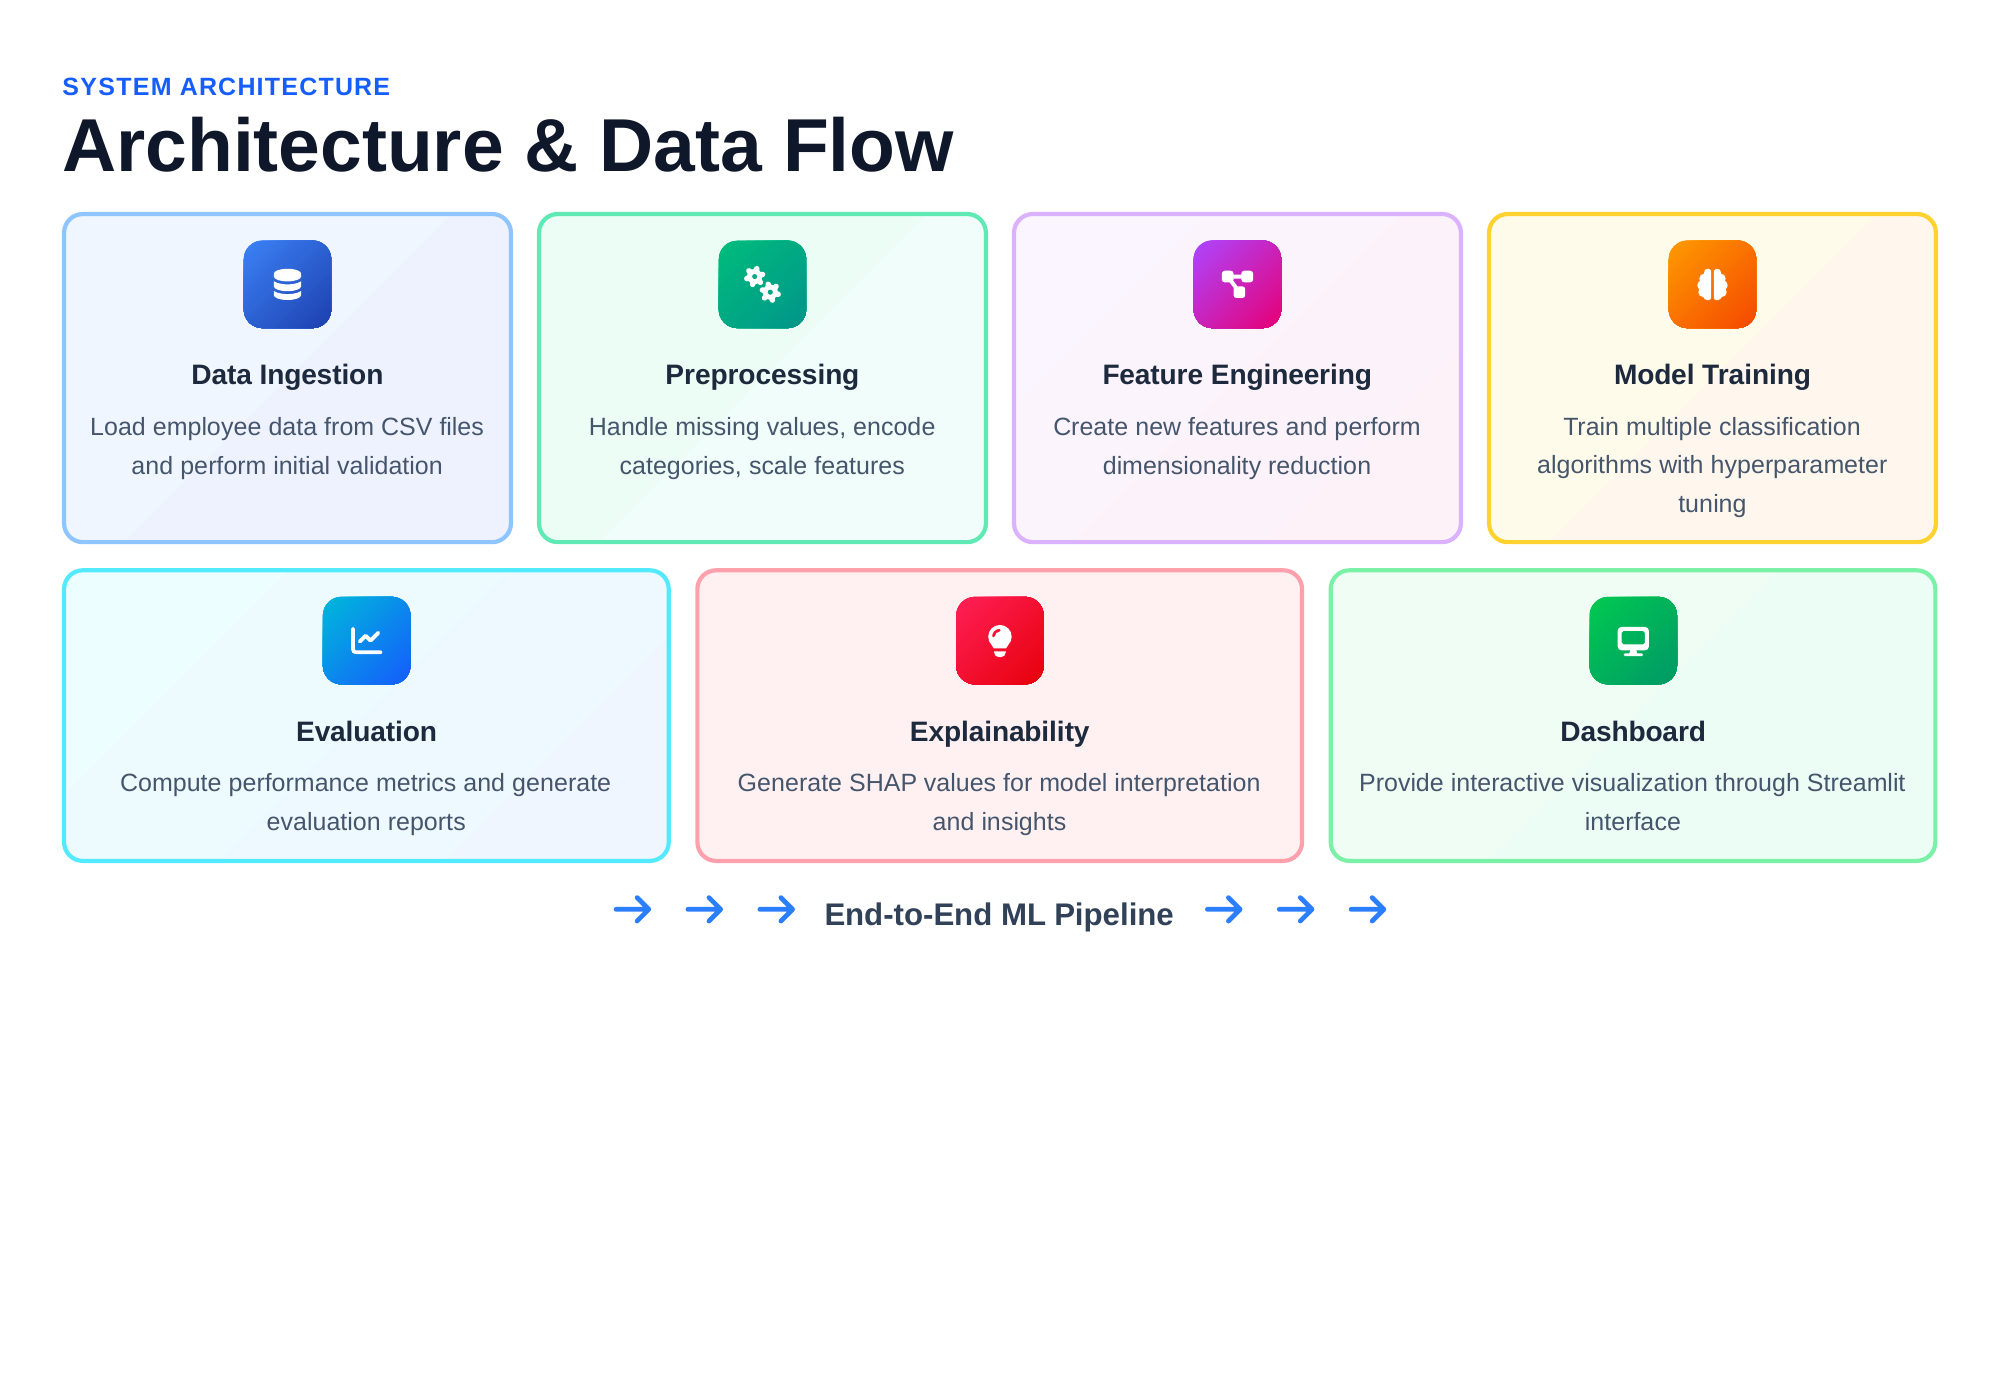

SYSTEM ARCHITECTURE
Architecture & Data Flow

Data Ingestion
Preprocessing
Feature Engineering
Model Training
Load employee data from CSV files and perform initial validation
Handle missing values, encode categories, scale features
Create new features and perform dimensionality reduction
Train multiple classification algorithms with hyperparameter tuning

Evaluation
Explainability
Dashboard
Compute performance metrics and generate evaluation reports
Generate SHAP values for model interpretation and insights
Provide interactive visualization through Streamlit interface
End-to-End ML Pipeline